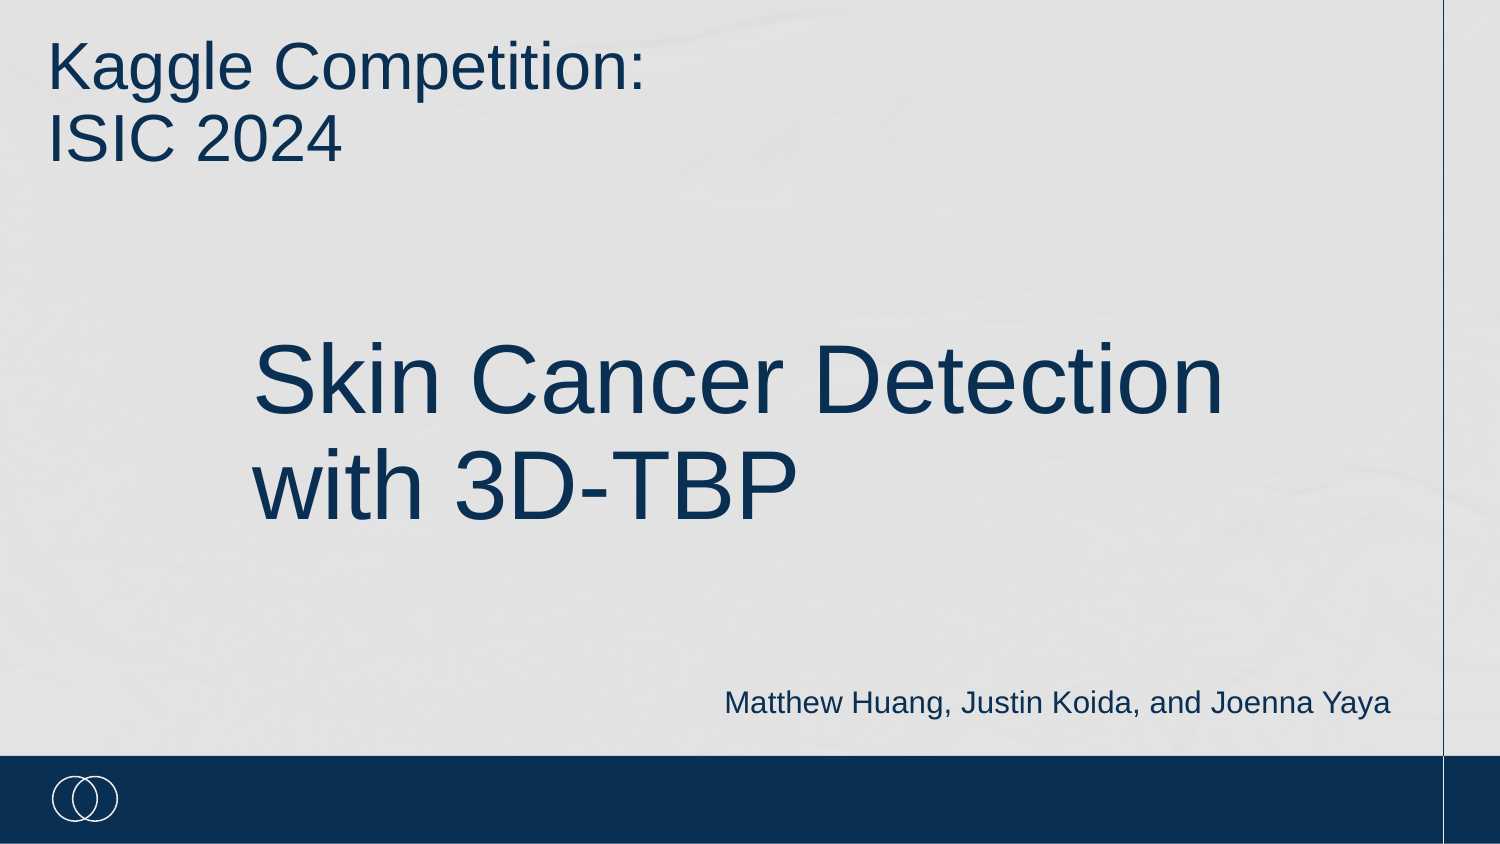

Kaggle Competition: ISIC 2024
# Skin Cancer Detection with 3D-TBP
Matthew Huang, Justin Koida, and Joenna Yaya